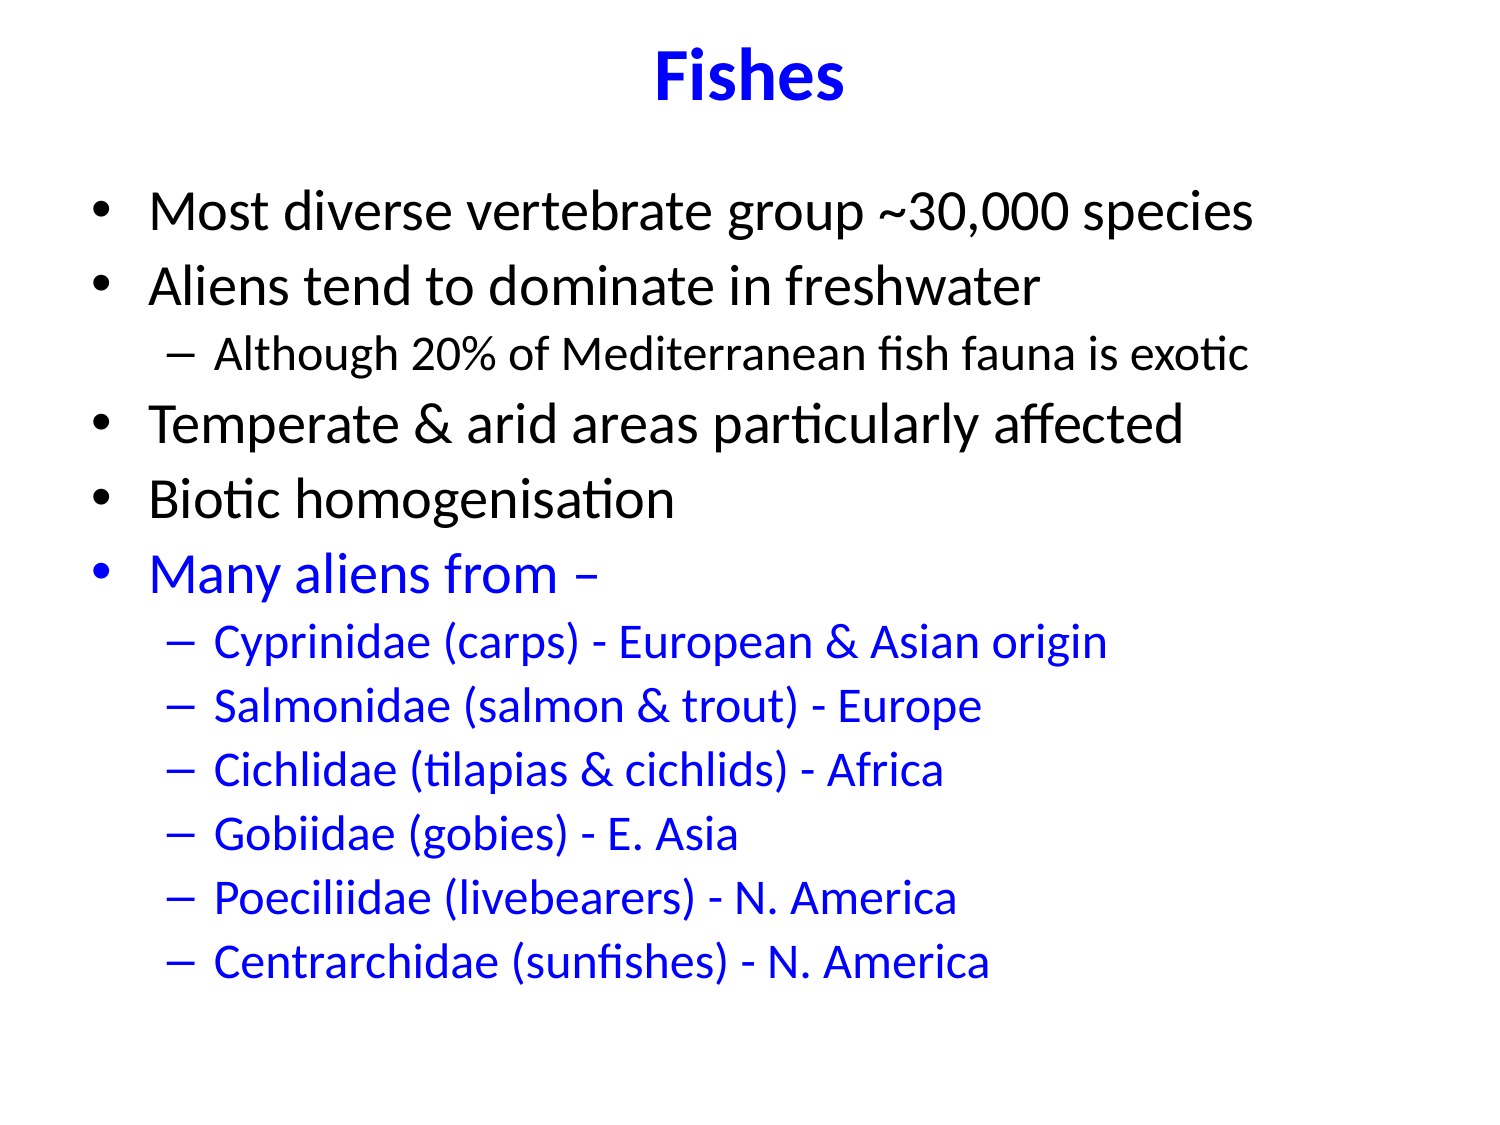

# Fishes
Most diverse vertebrate group ~30,000 species
Aliens tend to dominate in freshwater
Although 20% of Mediterranean fish fauna is exotic
Temperate & arid areas particularly affected
Biotic homogenisation
Many aliens from –
Cyprinidae (carps) - European & Asian origin
Salmonidae (salmon & trout) - Europe
Cichlidae (tilapias & cichlids) - Africa
Gobiidae (gobies) - E. Asia
Poeciliidae (livebearers) - N. America
Centrarchidae (sunfishes) - N. America